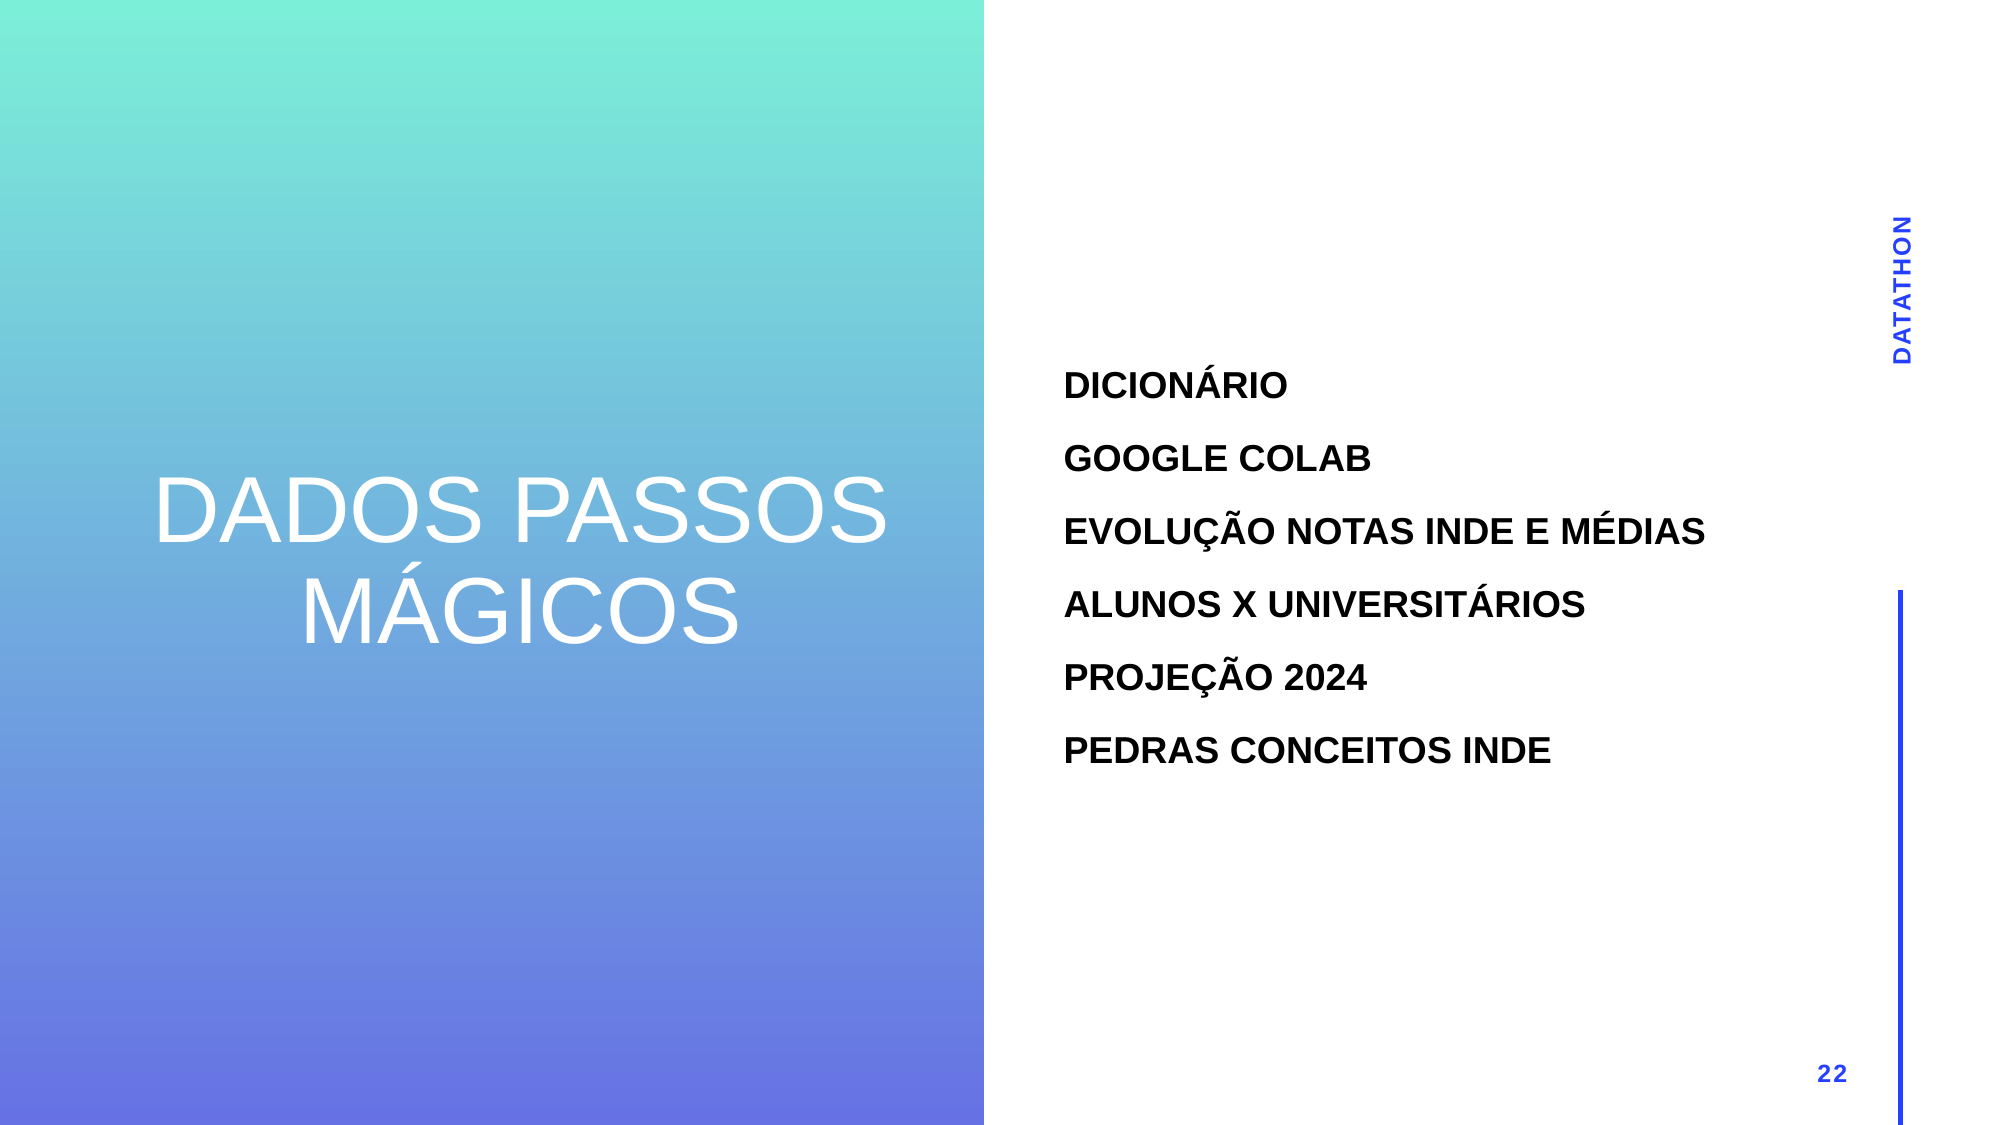

DICIONÁRIO
GOOGLE COLAB
EVOLUÇÃO NOTAS INDE E MÉDIAS
ALUNOS X UNIVERSITÁRIOS
PROJEÇÃO 2024
PEDRAS CONCEITOS INDE
DATATHON
# DADOS PASSOS MÁGICOS
22